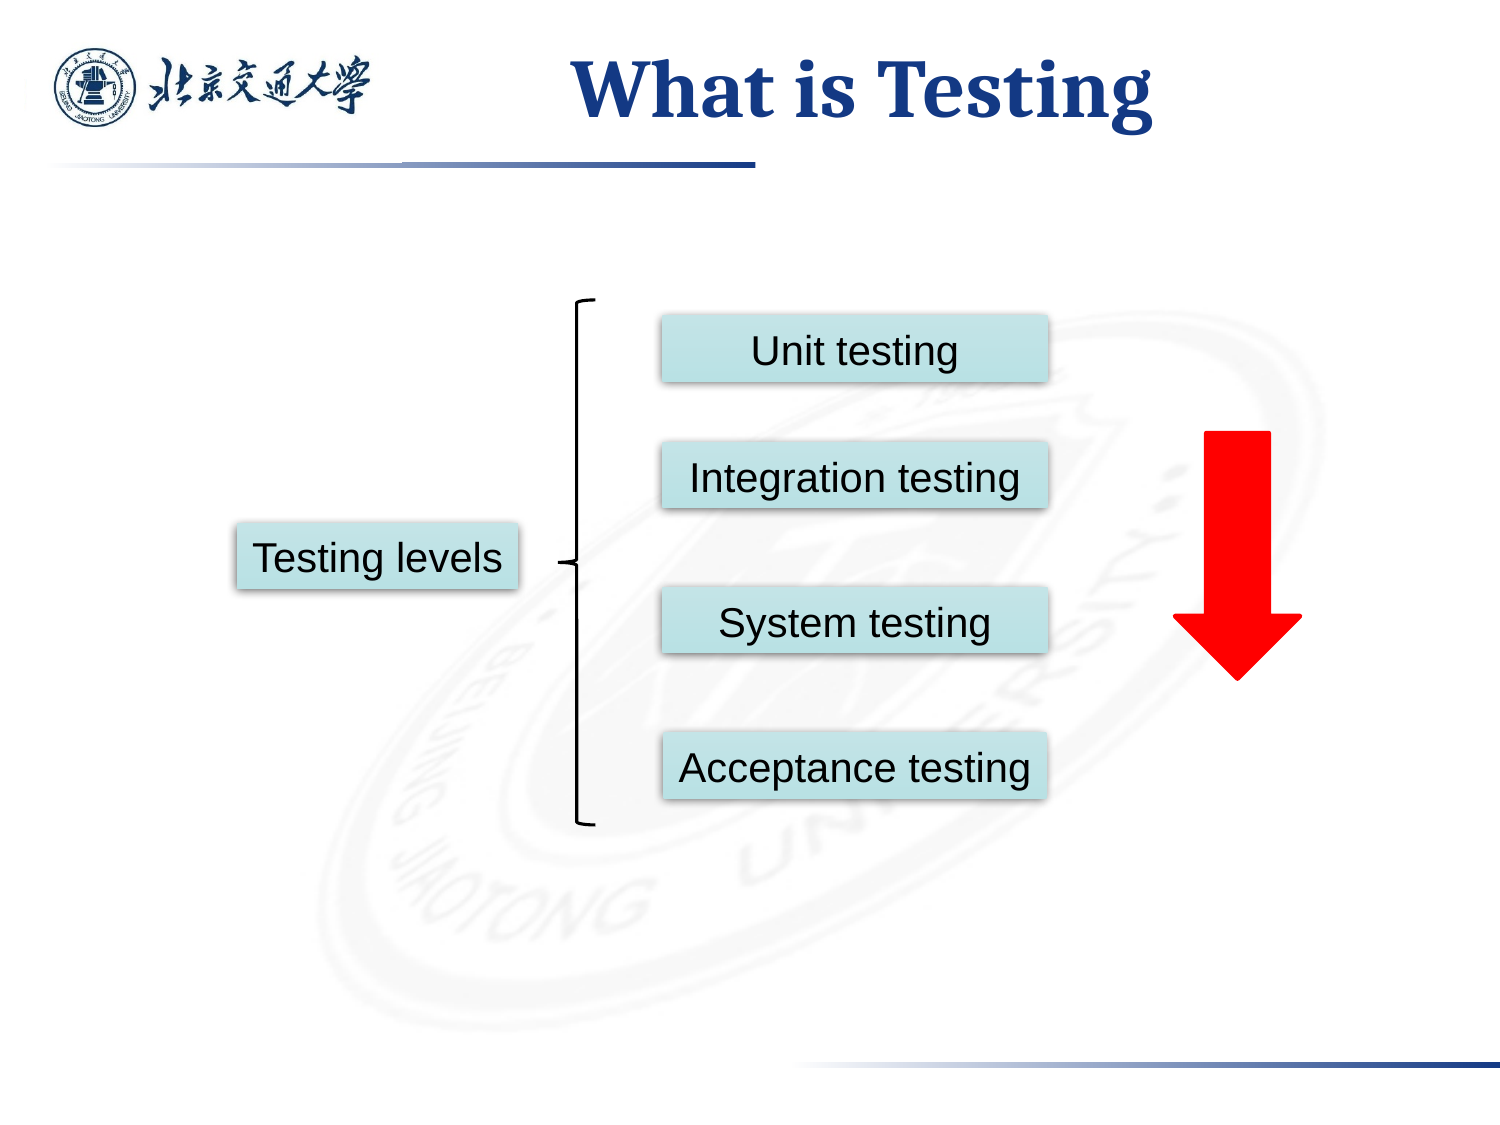

What is Testing

Unit testing

Integration testing
Testing levels
System testing
Acceptance testing